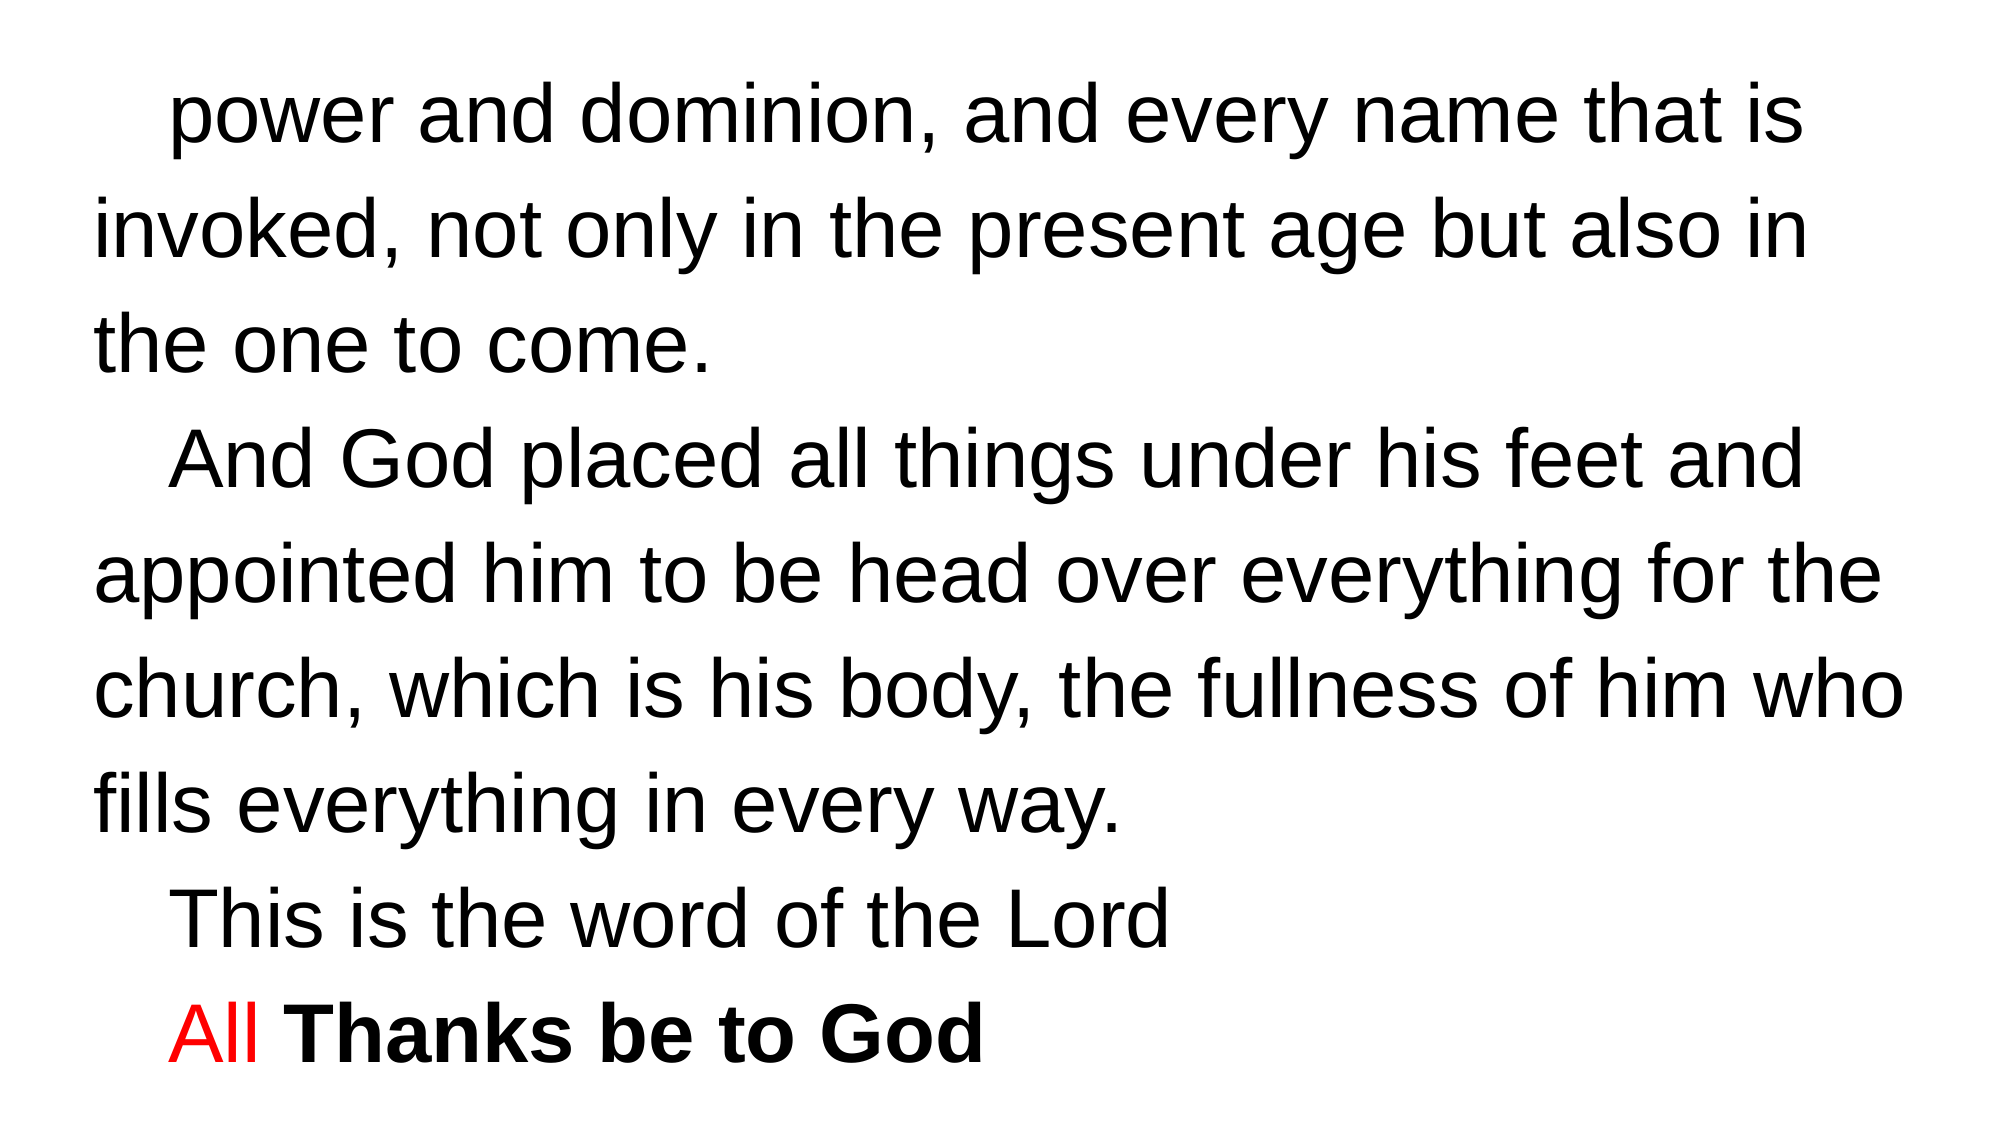

power and dominion, and every name that is invoked, not only in the present age but also in the one to come.
And God placed all things under his feet and appointed him to be head over everything for the church, which is his body, the fullness of him who fills everything in every way.
This is the word of the Lord
All Thanks be to God